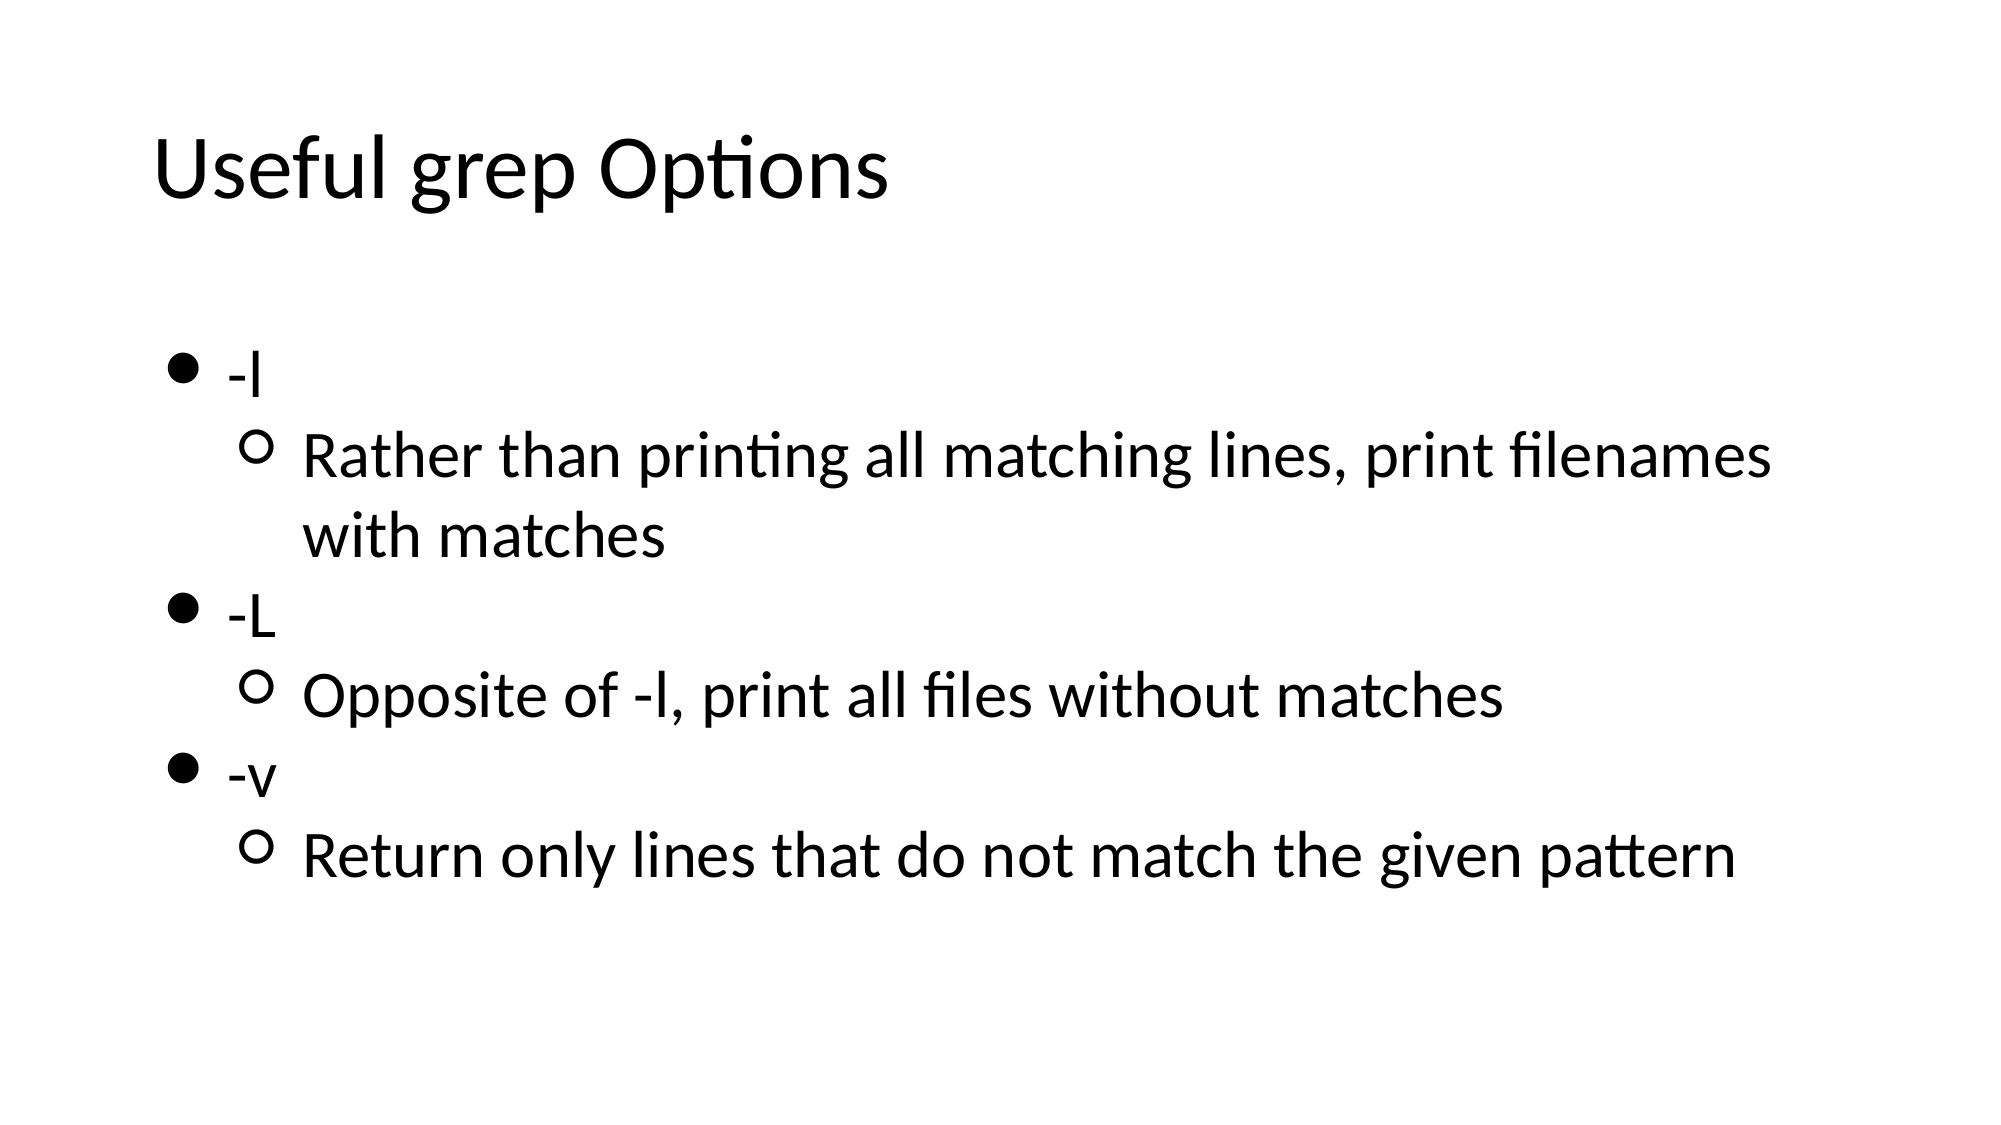

# Useful grep Options

-l
Rather than printing all matching lines, print filenames with matches
-L
Opposite of -l, print all files without matches
-v
Return only lines that do not match the given pattern